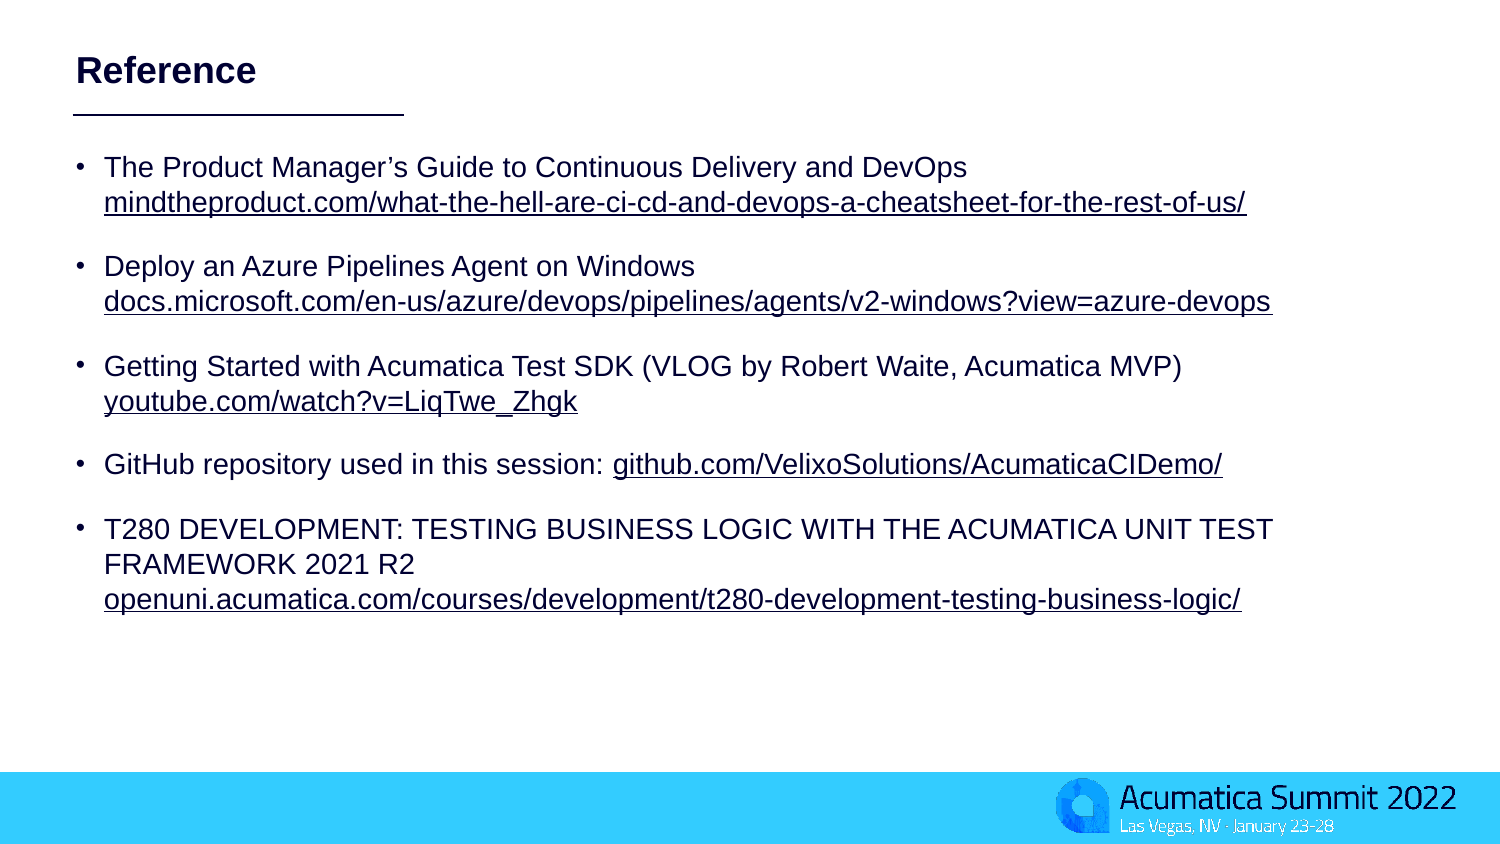

# Reference
The Product Manager’s Guide to Continuous Delivery and DevOps
mindtheproduct.com/what-the-hell-are-ci-cd-and-devops-a-cheatsheet-for-the-rest-of-us/
Deploy an Azure Pipelines Agent on Windows
docs.microsoft.com/en-us/azure/devops/pipelines/agents/v2-windows?view=azure-devops
Getting Started with Acumatica Test SDK (VLOG by Robert Waite, Acumatica MVP)
youtube.com/watch?v=LiqTwe_Zhgk
GitHub repository used in this session: github.com/VelixoSolutions/AcumaticaCIDemo/
T280 DEVELOPMENT: TESTING BUSINESS LOGIC WITH THE ACUMATICA UNIT TEST FRAMEWORK 2021 R2
openuni.acumatica.com/courses/development/t280-development-testing-business-logic/